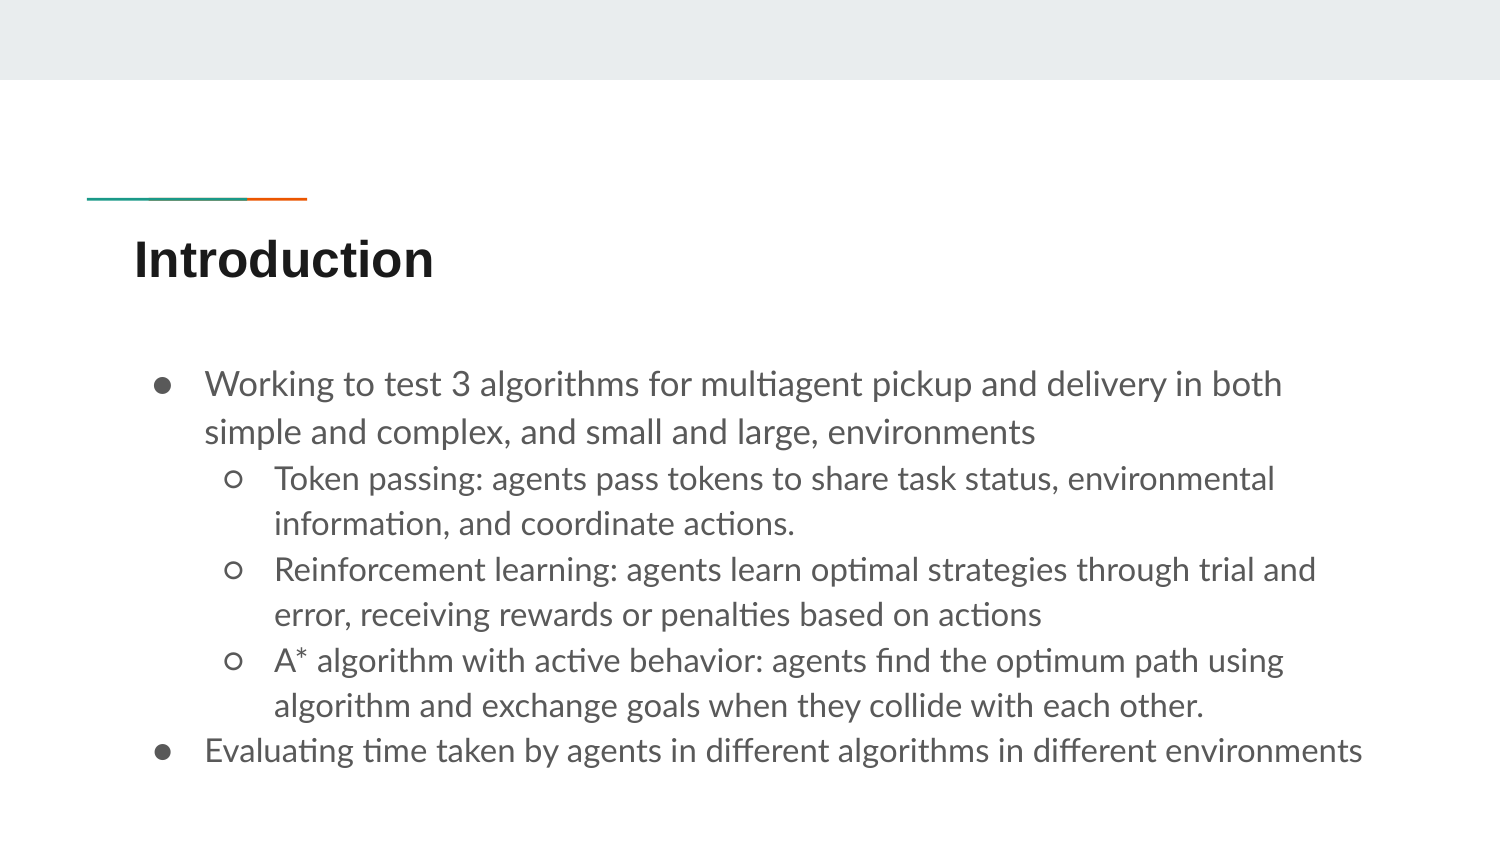

# Introduction
Working to test 3 algorithms for multiagent pickup and delivery in both simple and complex, and small and large, environments
Token passing: agents pass tokens to share task status, environmental information, and coordinate actions.
Reinforcement learning: agents learn optimal strategies through trial and error, receiving rewards or penalties based on actions
A* algorithm with active behavior: agents find the optimum path using algorithm and exchange goals when they collide with each other.
Evaluating time taken by agents in different algorithms in different environments